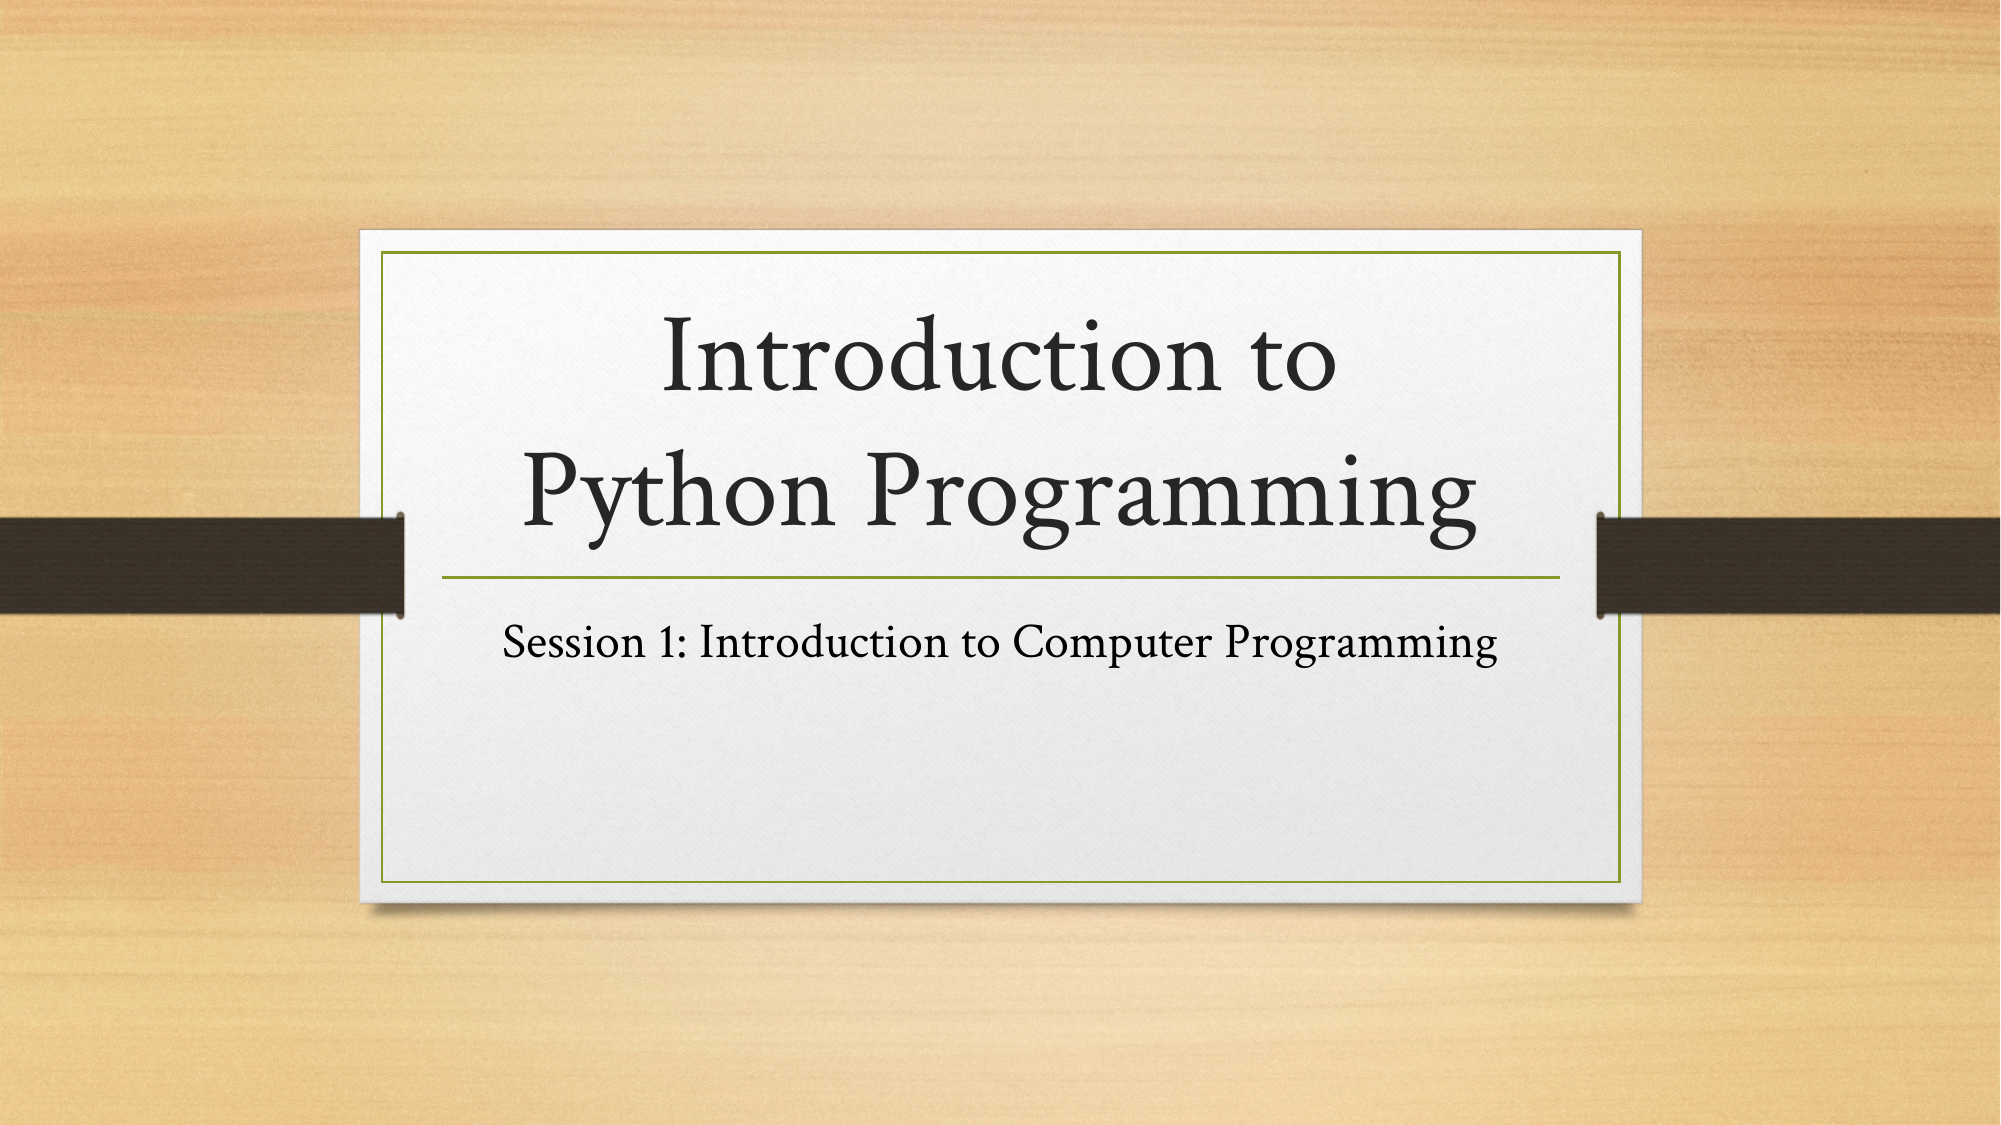

# Introduction to Python Programming
Session 1: Introduction to Computer Programming